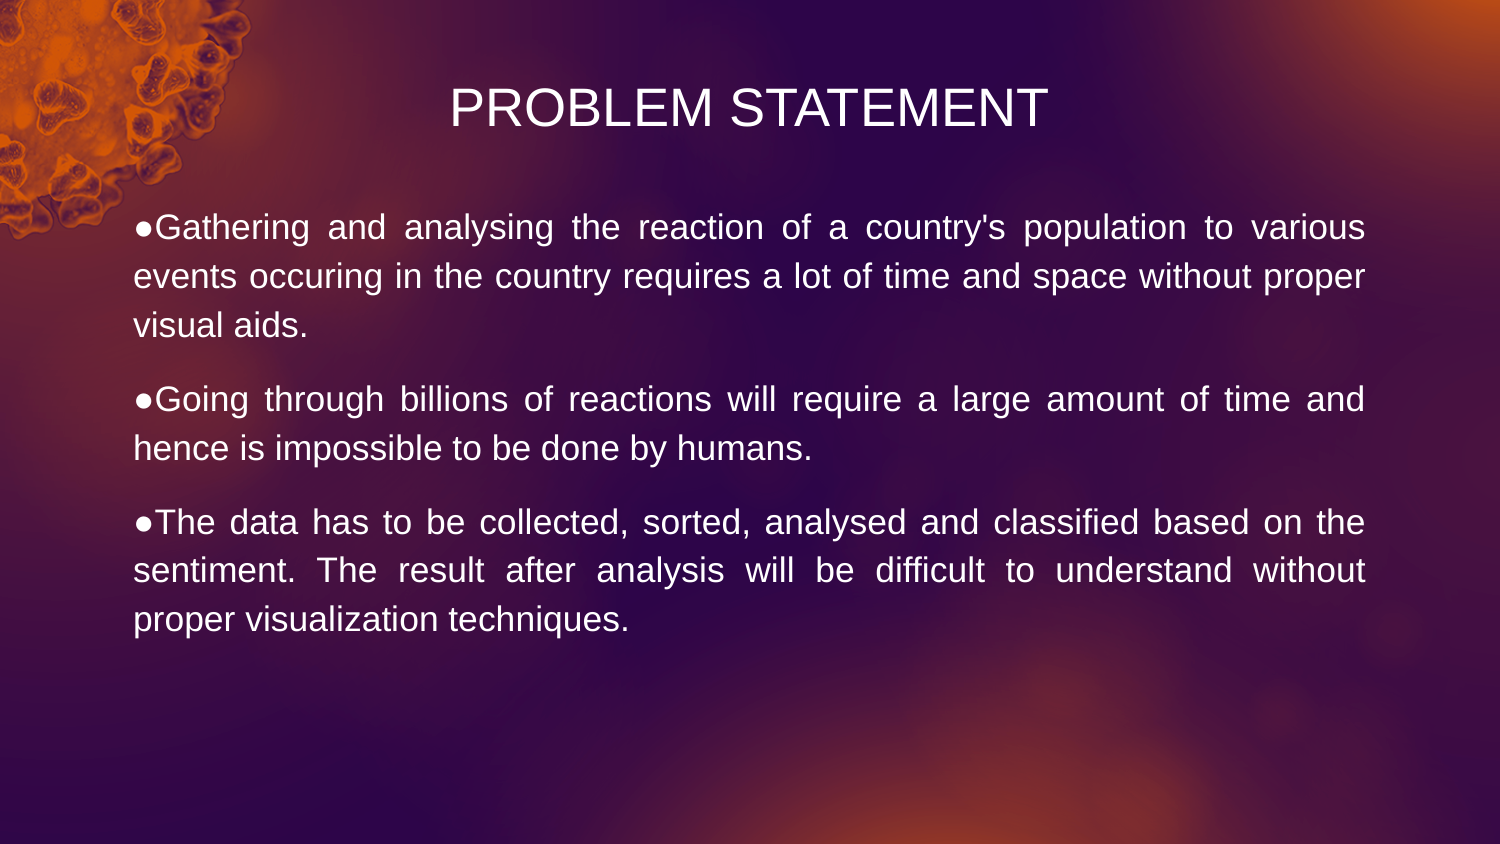

# PROBLEM STATEMENT
●Gathering and analysing the reaction of a country's population to various events occuring in the country requires a lot of time and space without proper visual aids.
●Going through billions of reactions will require a large amount of time and hence is impossible to be done by humans.
●The data has to be collected, sorted, analysed and classified based on the sentiment. The result after analysis will be difficult to understand without proper visualization techniques.